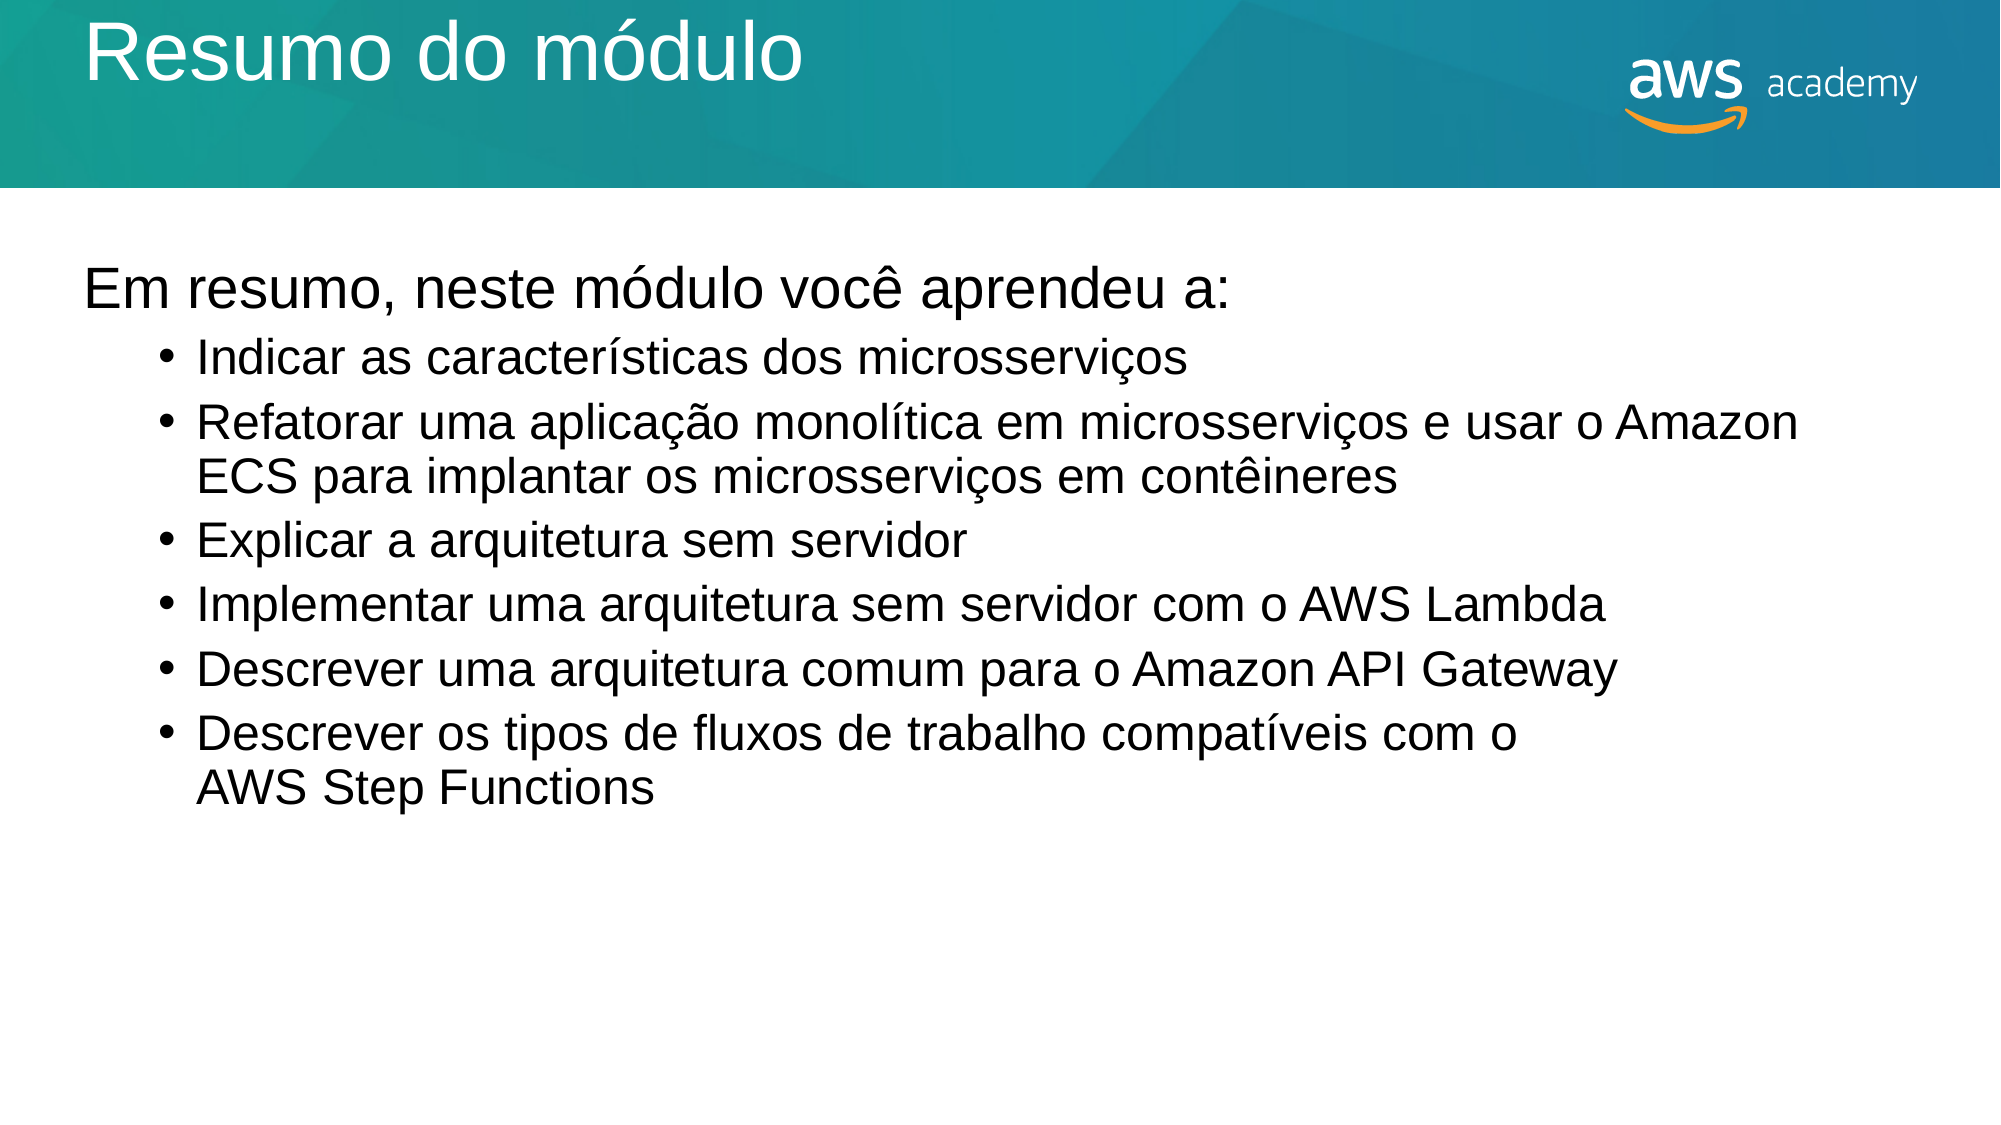

# Resumo do módulo
Em resumo, neste módulo você aprendeu a:
Indicar as características dos microsserviços
Refatorar uma aplicação monolítica em microsserviços e usar o Amazon ECS para implantar os microsserviços em contêineres
Explicar a arquitetura sem servidor
Implementar uma arquitetura sem servidor com o AWS Lambda
Descrever uma arquitetura comum para o Amazon API Gateway
Descrever os tipos de fluxos de trabalho compatíveis com o
AWS Step Functions